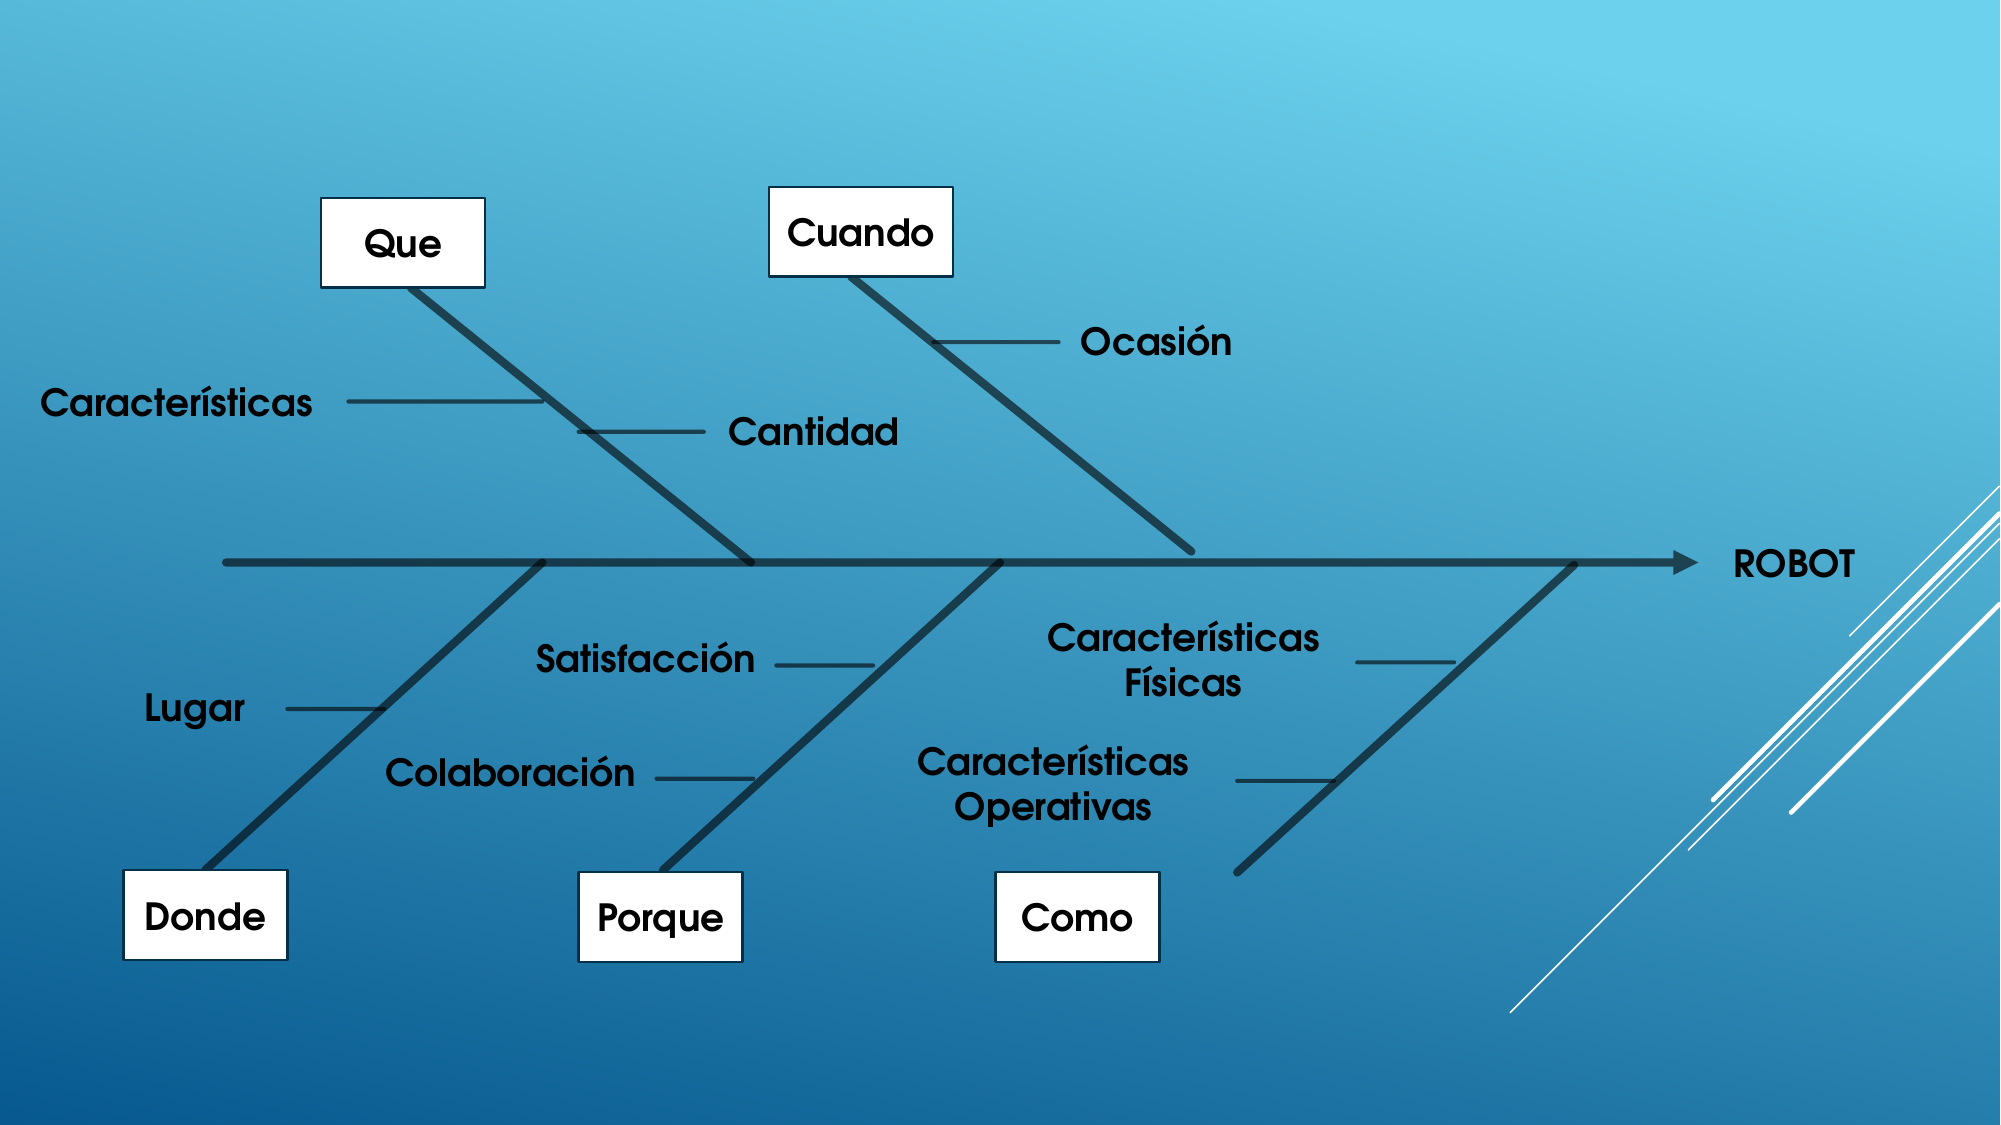

Cuando
Que
Ocasión
Características
Cantidad
ROBOT
Características
Físicas
Satisfacción
Lugar
Características
Operativas
Colaboración
Donde
Porque
Como